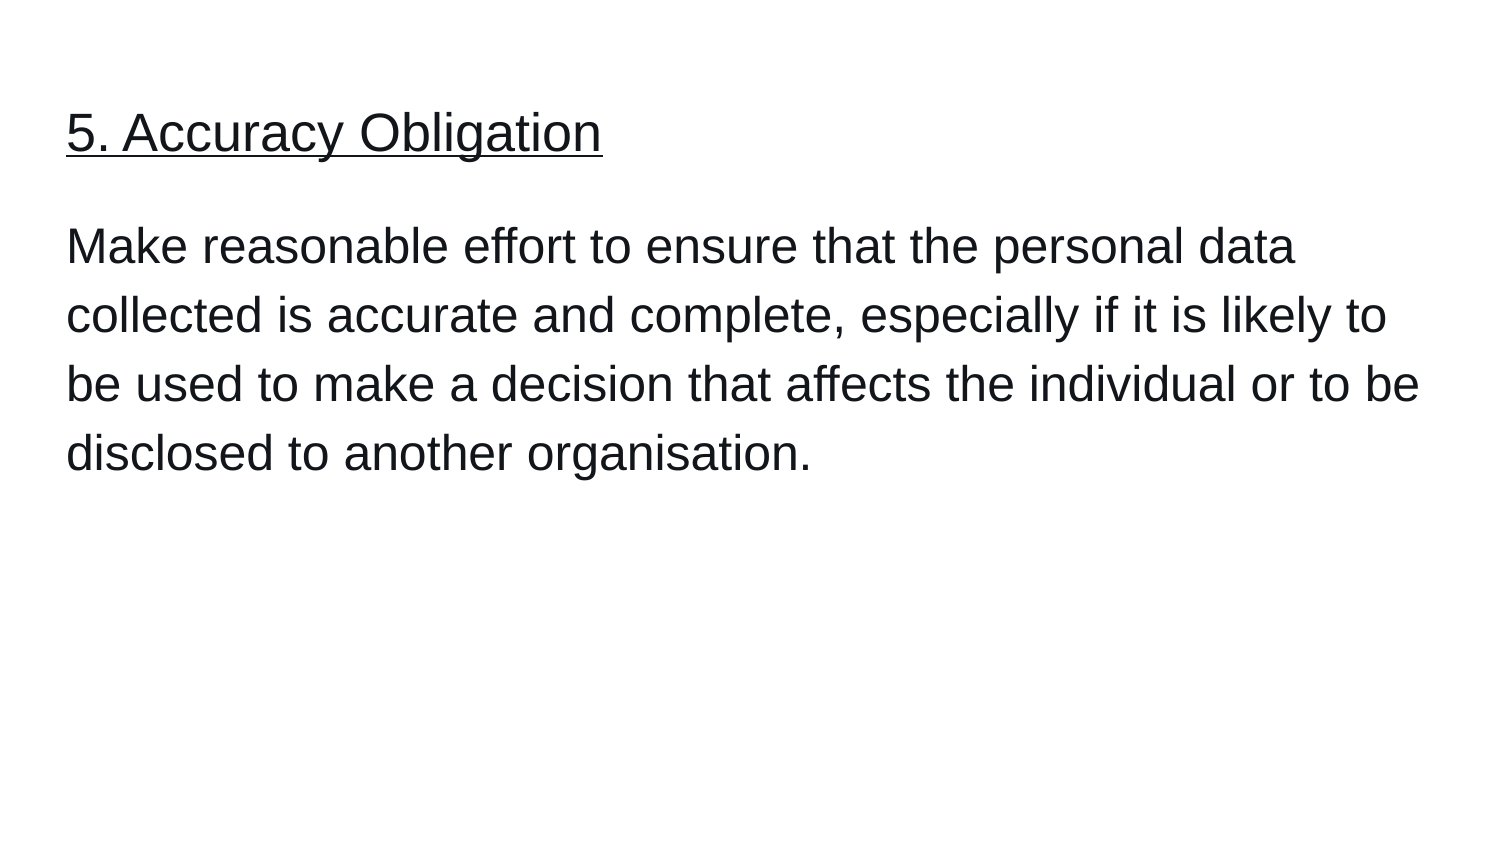

# 5. Accuracy Obligation

Make reasonable effort to ensure that the personal data collected is accurate and complete, especially if it is likely to be used to make a decision that affects the individual or to be disclosed to another organisation.